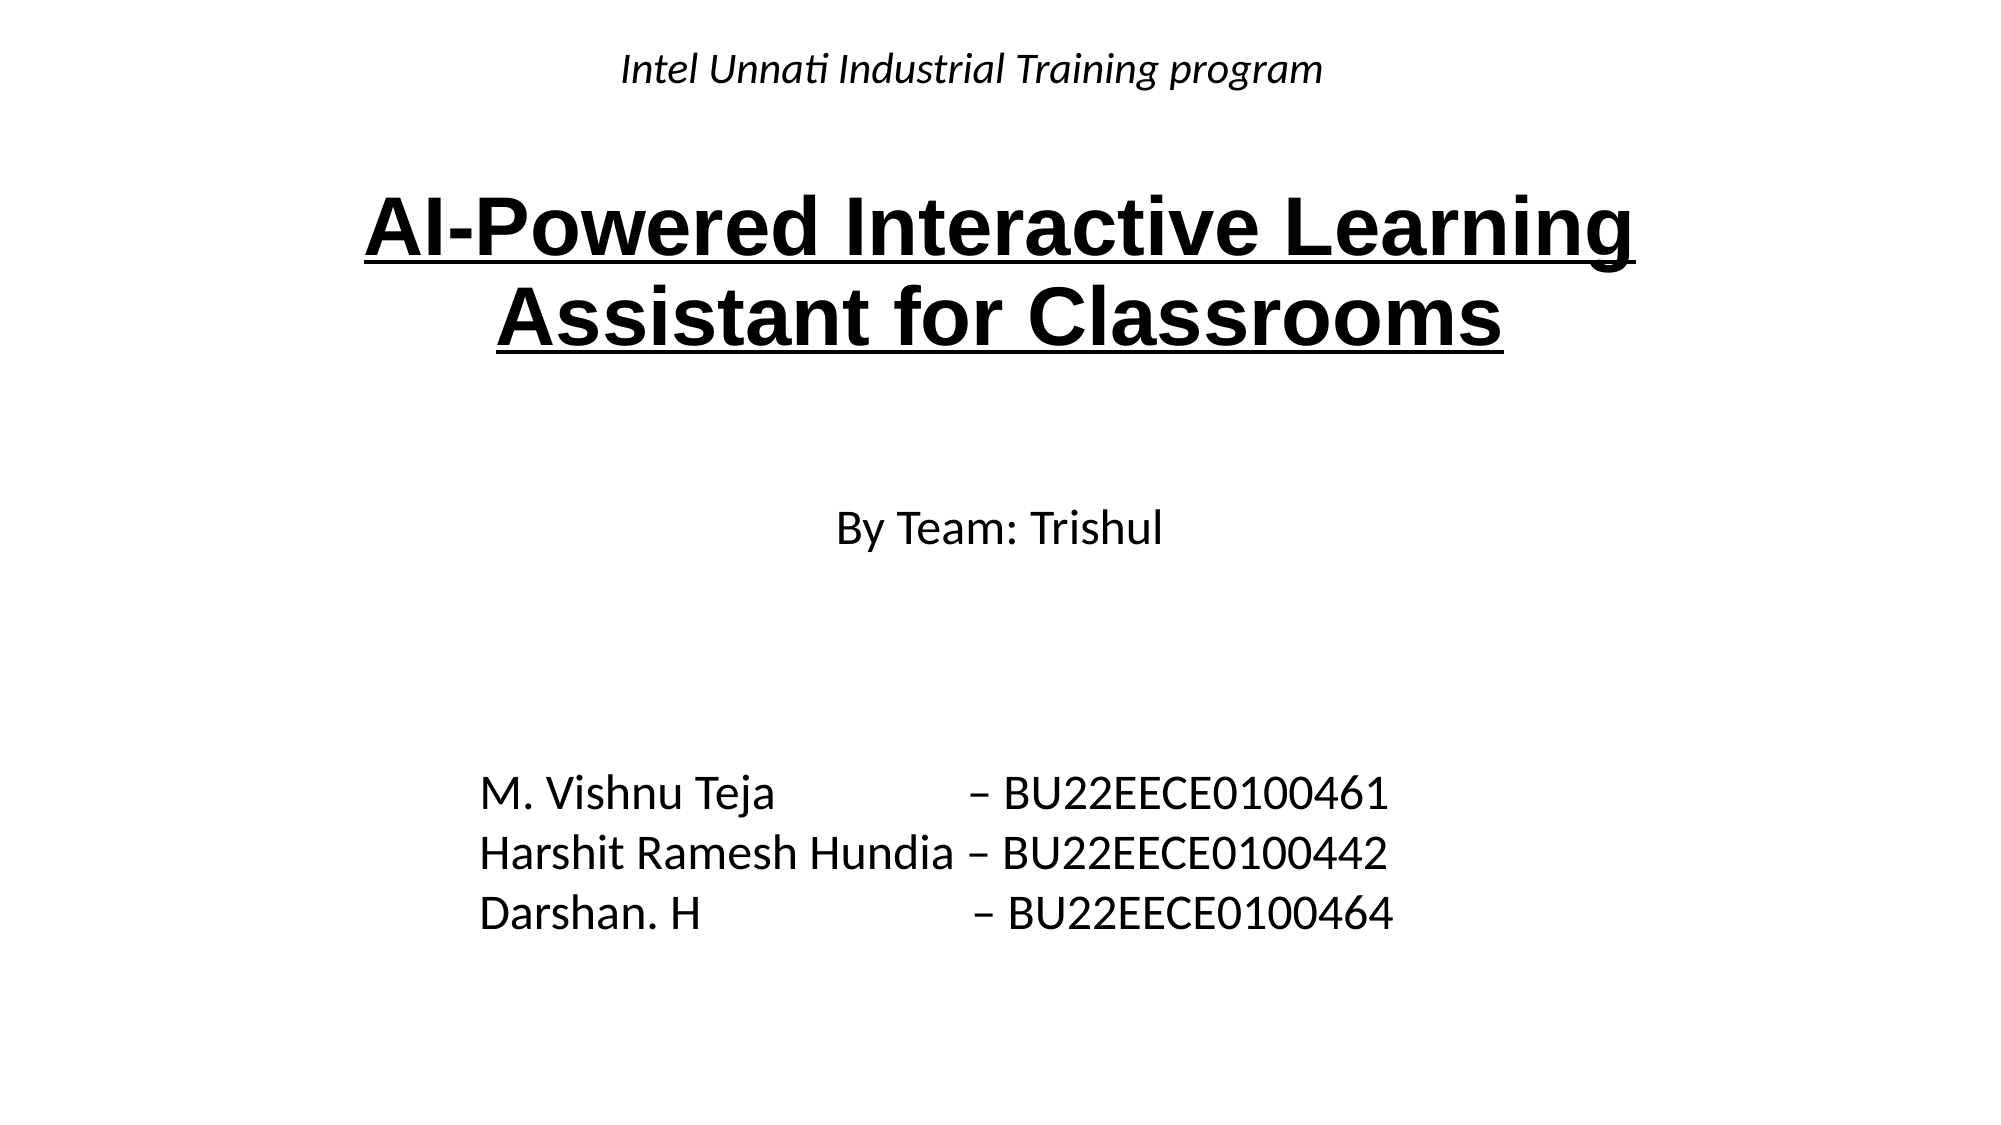

# Intel Unnati Industrial Training program
AI-Powered Interactive Learning Assistant for Classrooms
By Team: Trishul
M. Vishnu Teja                 – BU22EECE0100461
Harshit Ramesh Hundia – BU22EECE0100442
Darshan. H                        – BU22EECE0100464